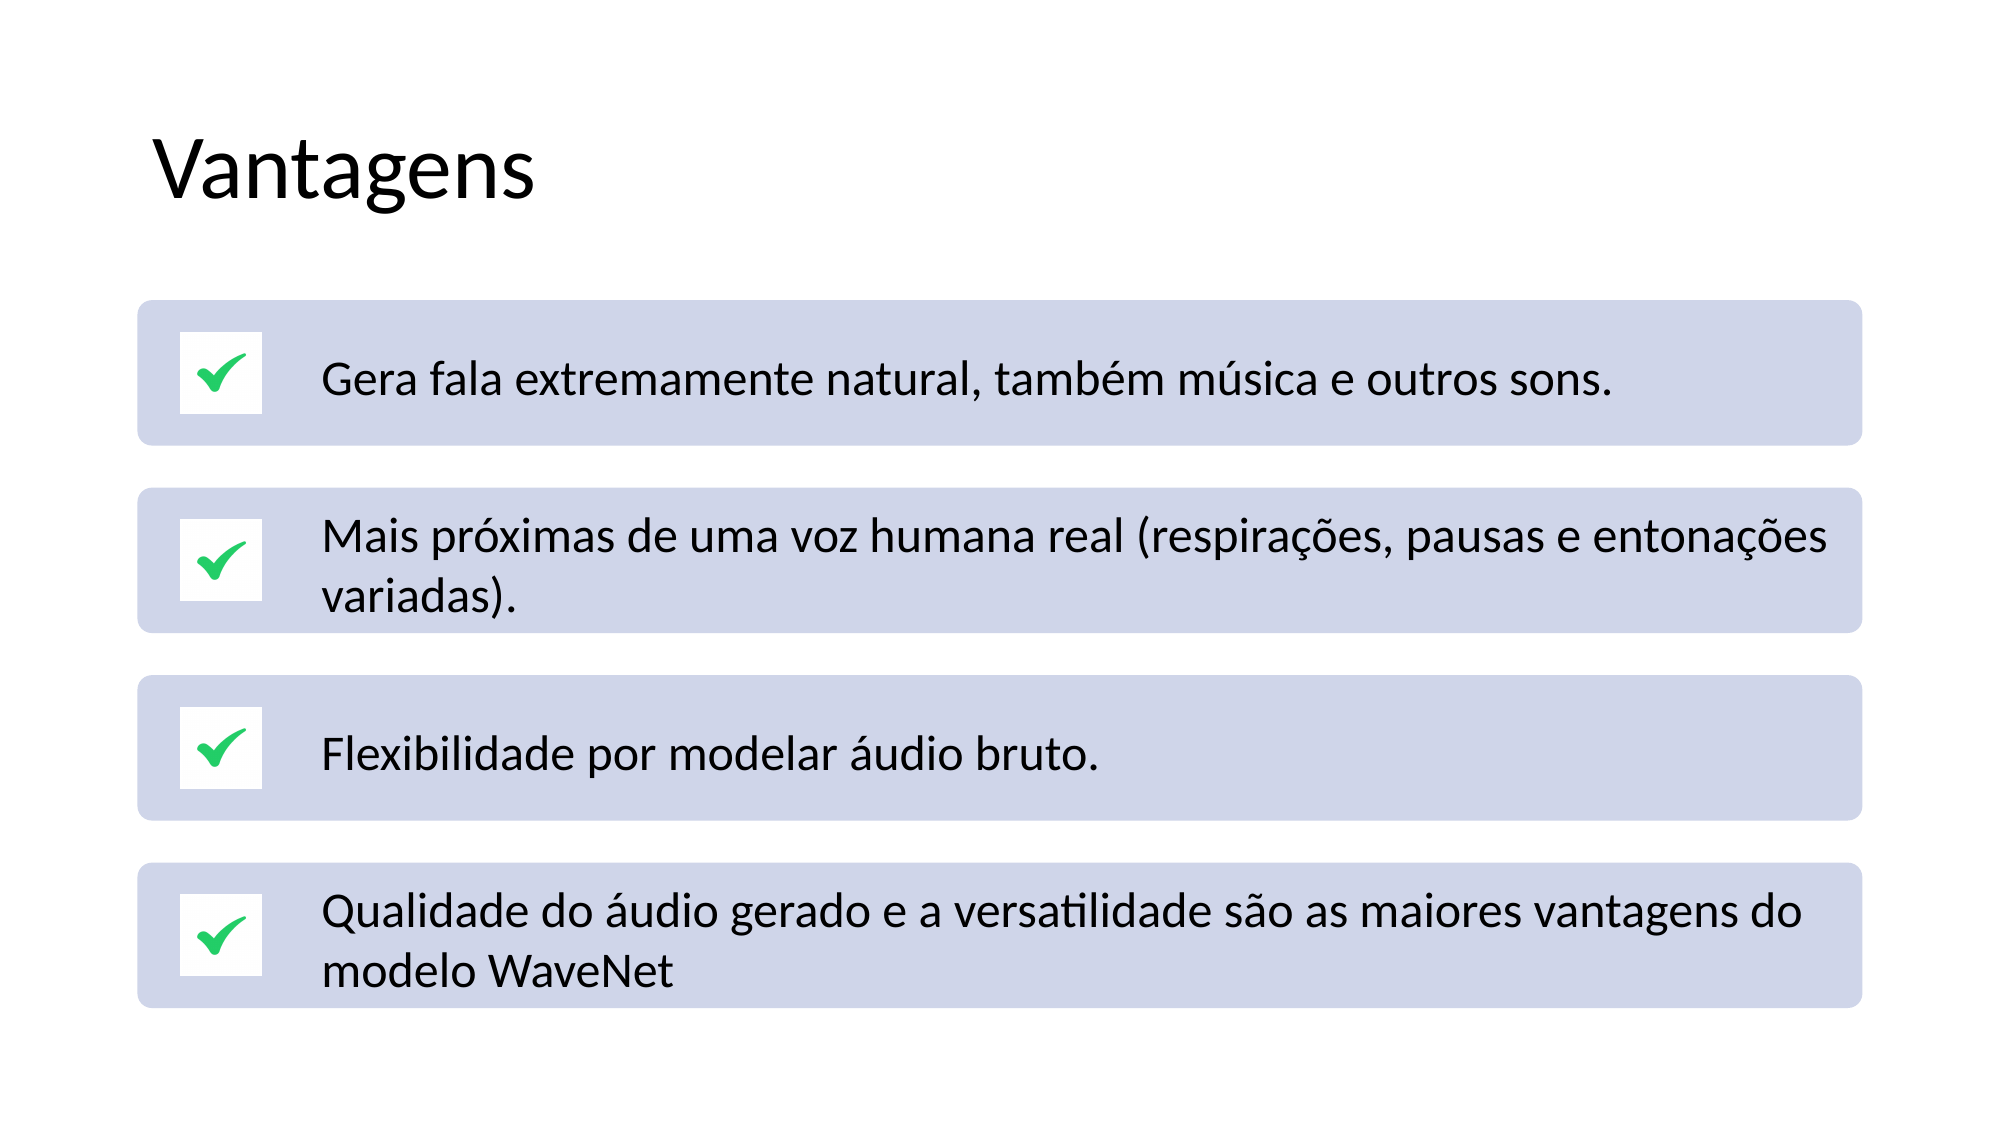

# Vantagens
Gera fala extremamente natural, também música e outros sons.
Mais próximas de uma voz humana real (respirações, pausas e entonações variadas).
Flexibilidade por modelar áudio bruto.
Qualidade do áudio gerado e a versatilidade são as maiores vantagens do modelo WaveNet